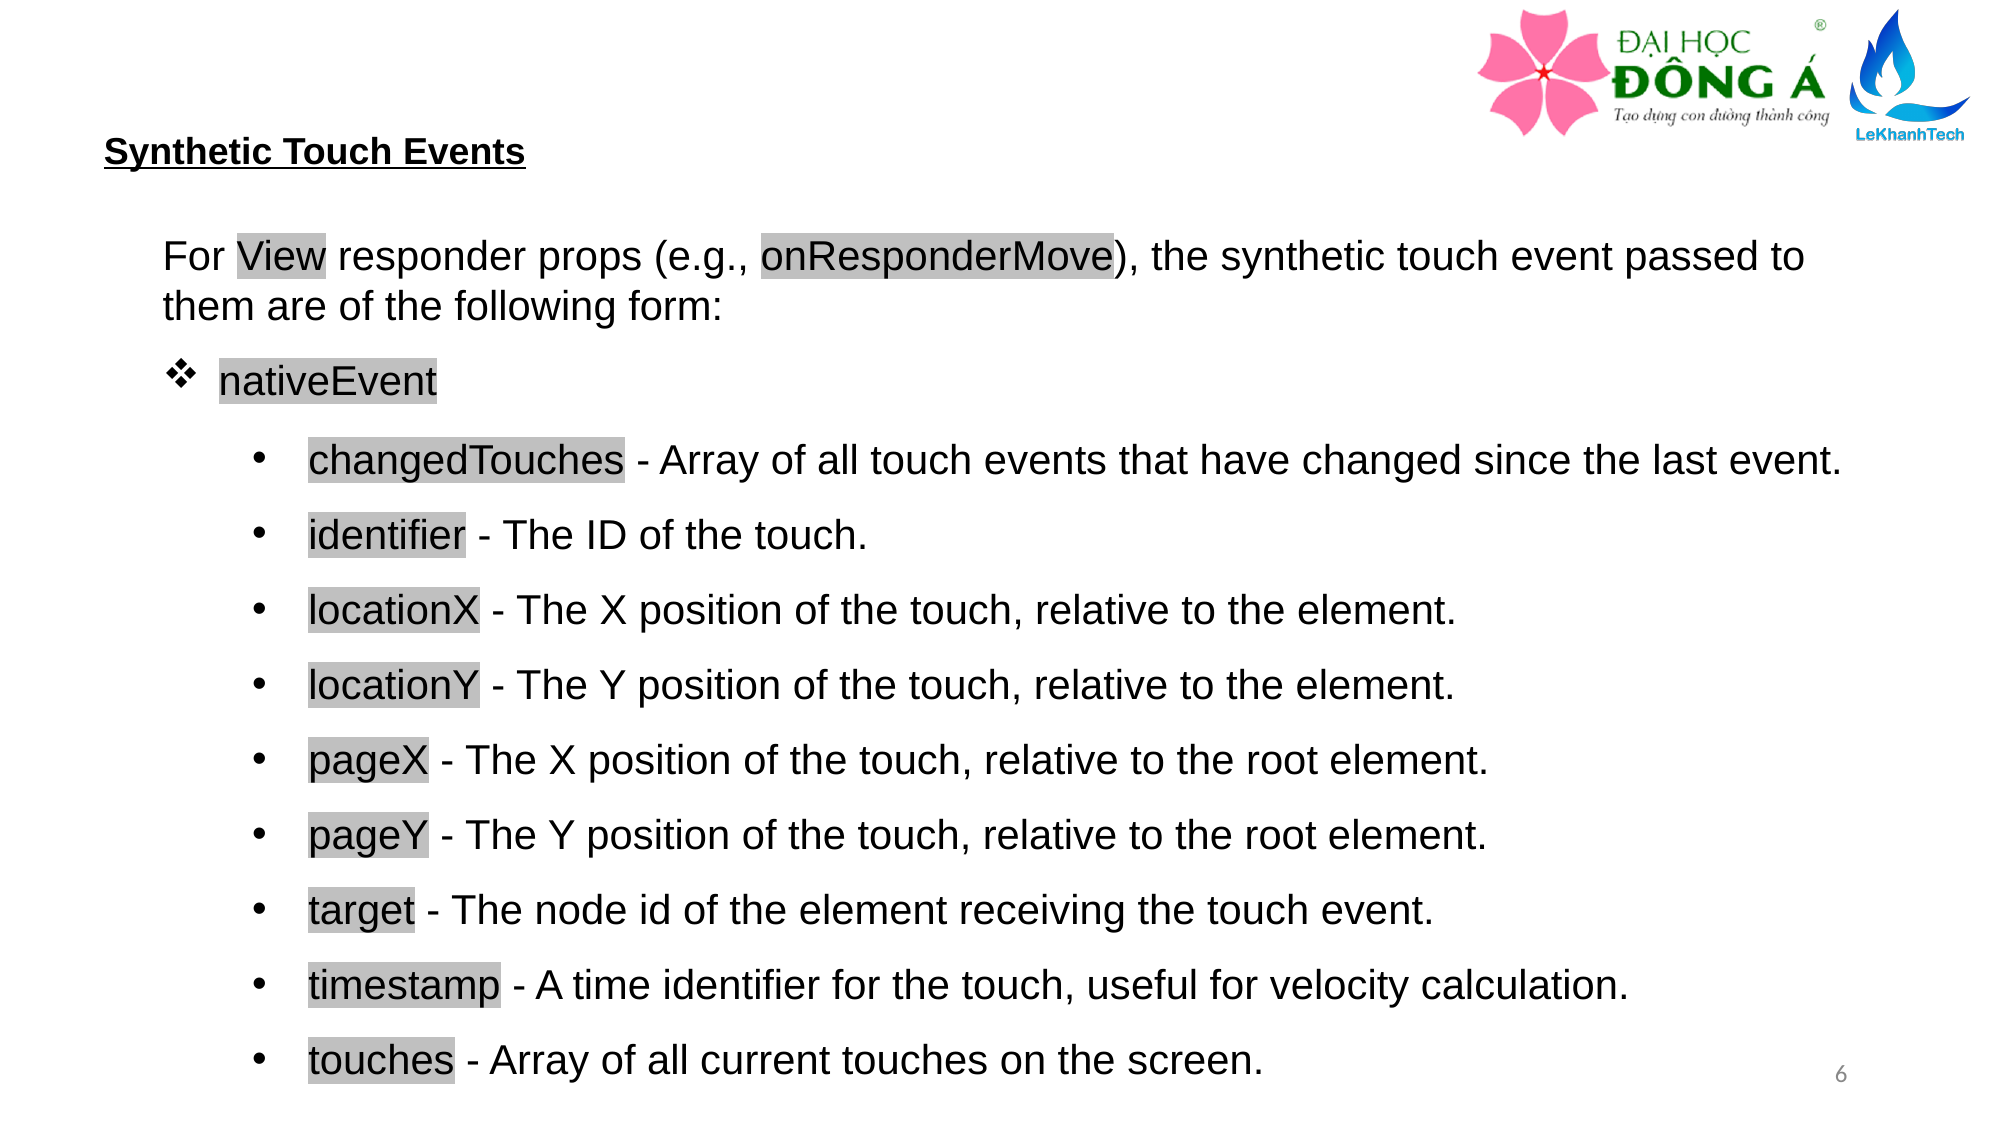

Synthetic Touch Events
For View responder props (e.g., onResponderMove), the synthetic touch event passed to them are of the following form:
nativeEvent
changedTouches - Array of all touch events that have changed since the last event.
identifier - The ID of the touch.
locationX - The X position of the touch, relative to the element.
locationY - The Y position of the touch, relative to the element.
pageX - The X position of the touch, relative to the root element.
pageY - The Y position of the touch, relative to the root element.
target - The node id of the element receiving the touch event.
timestamp - A time identifier for the touch, useful for velocity calculation.
touches - Array of all current touches on the screen.

6